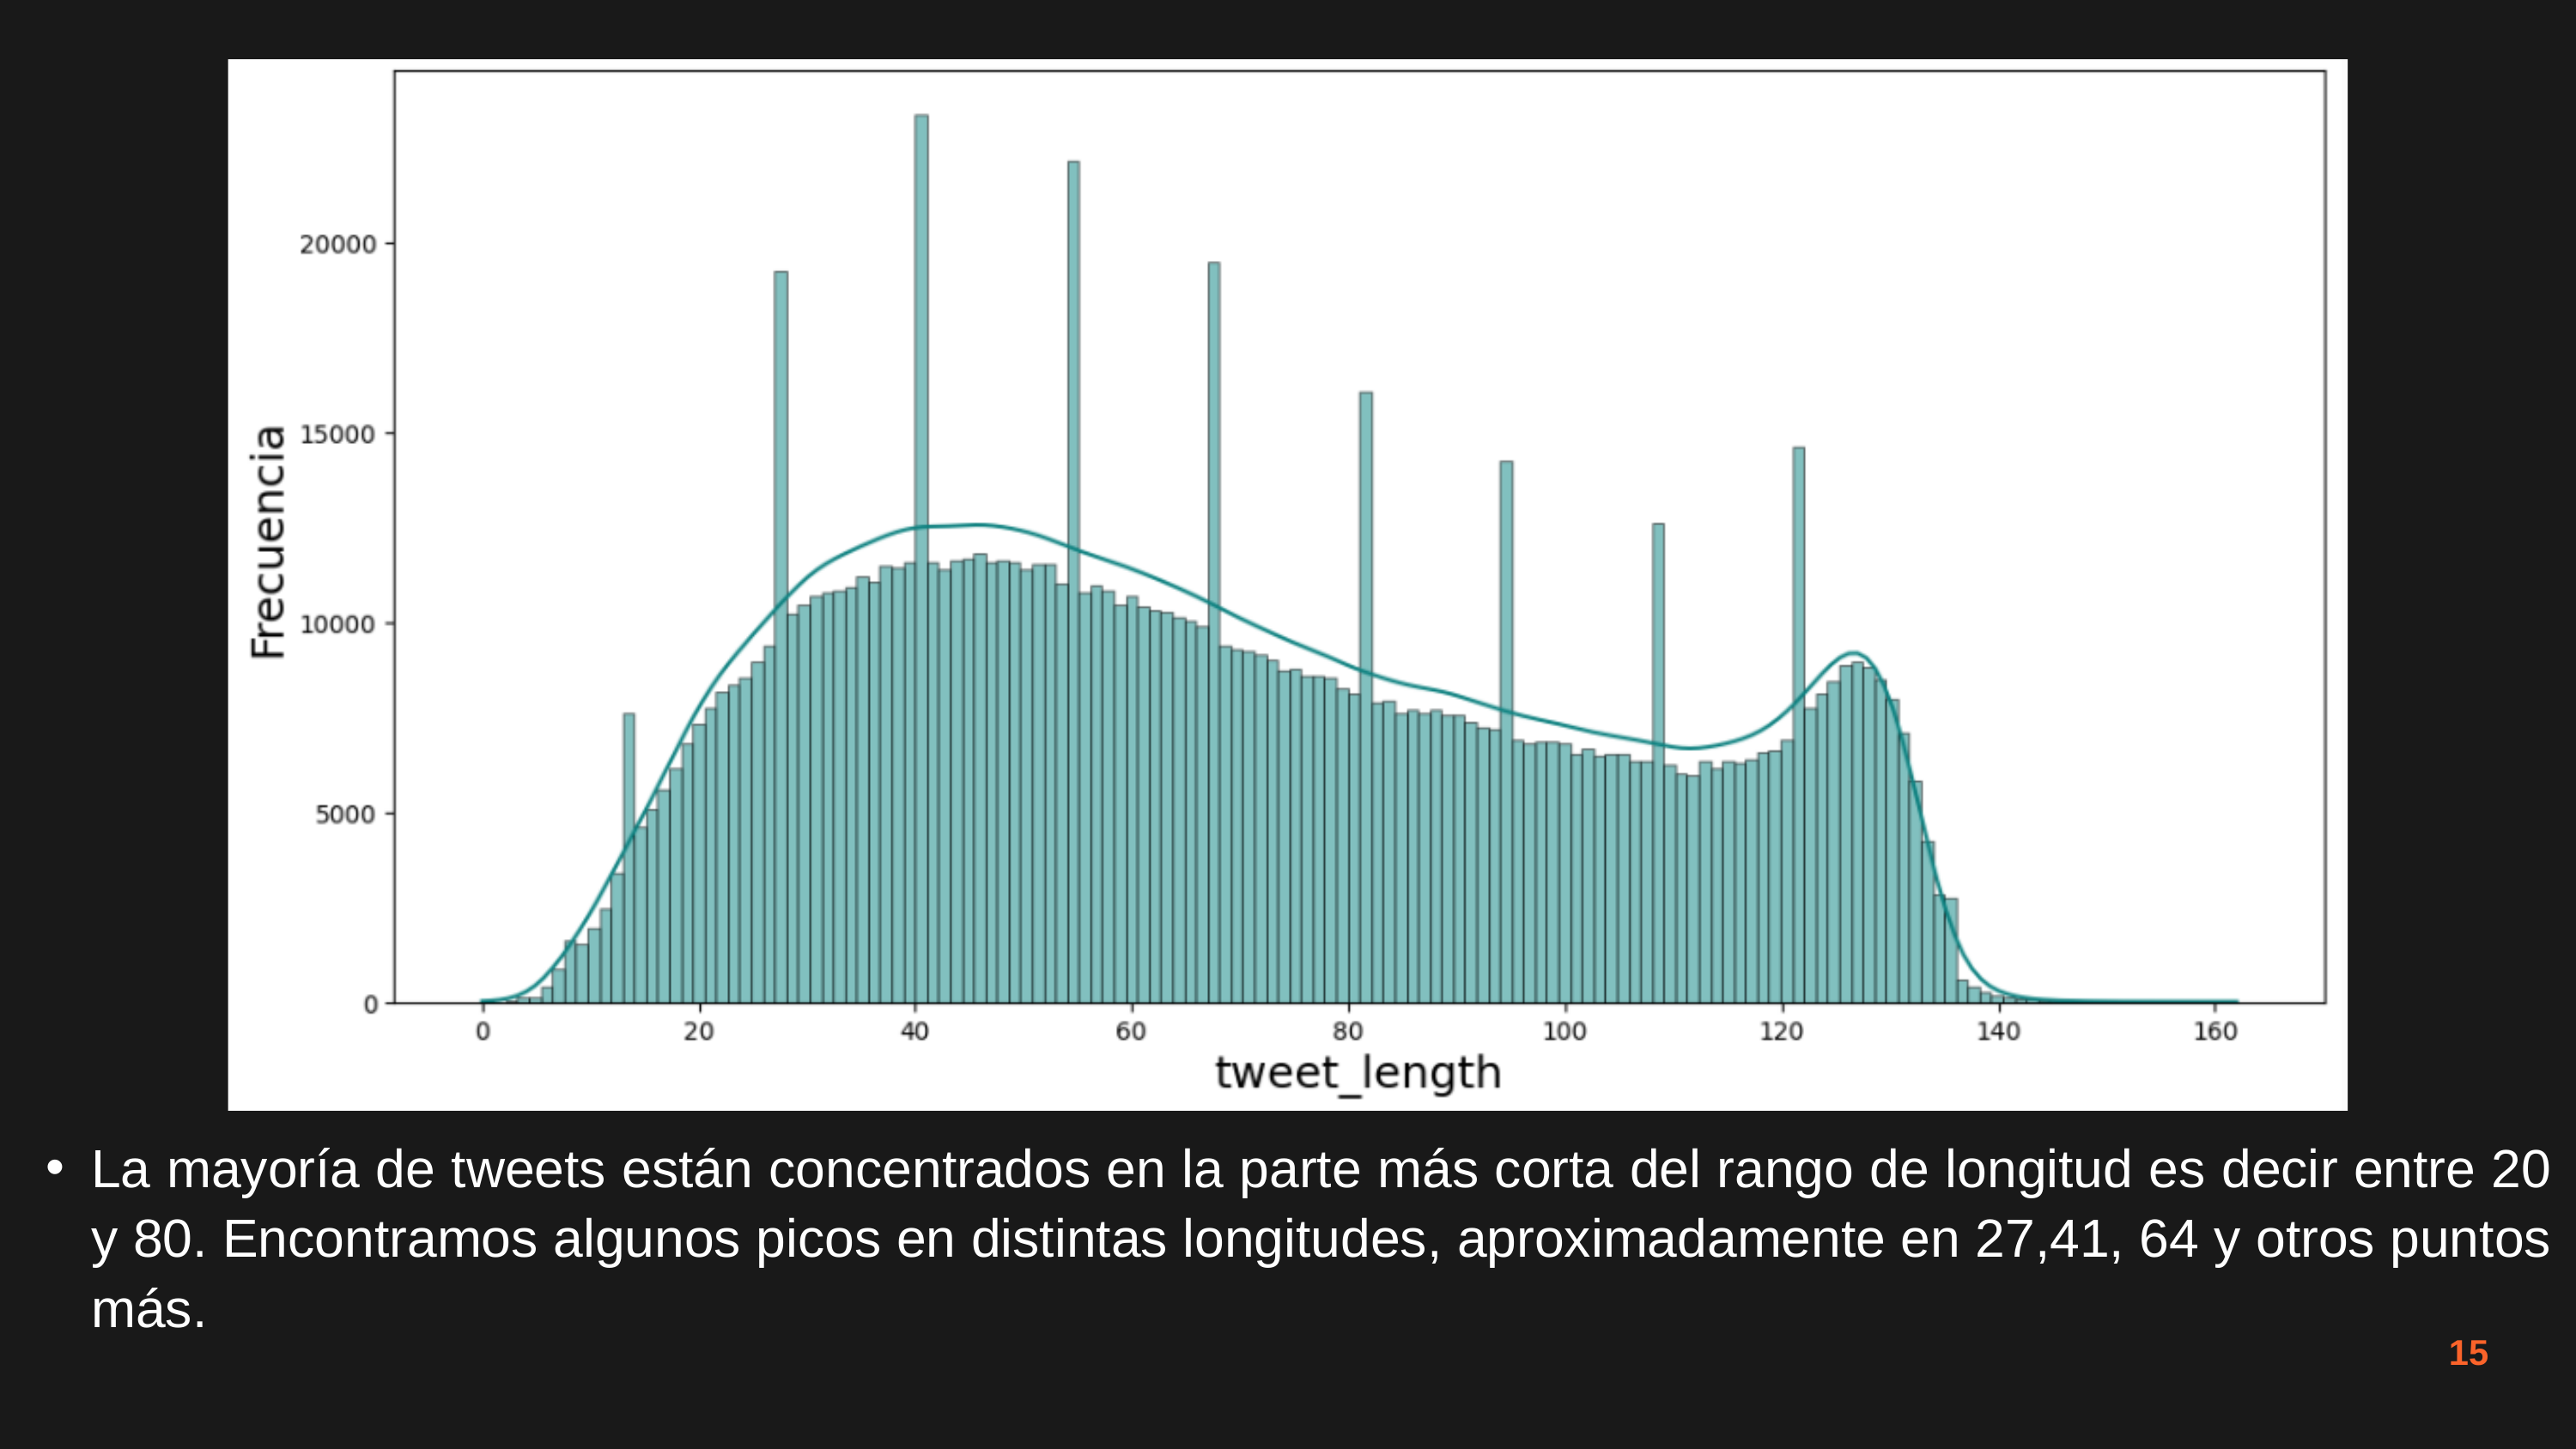

La mayoría de tweets están concentrados en la parte más corta del rango de longitud es decir entre 20 y 80. Encontramos algunos picos en distintas longitudes, aproximadamente en 27,41, 64 y otros puntos más.

15